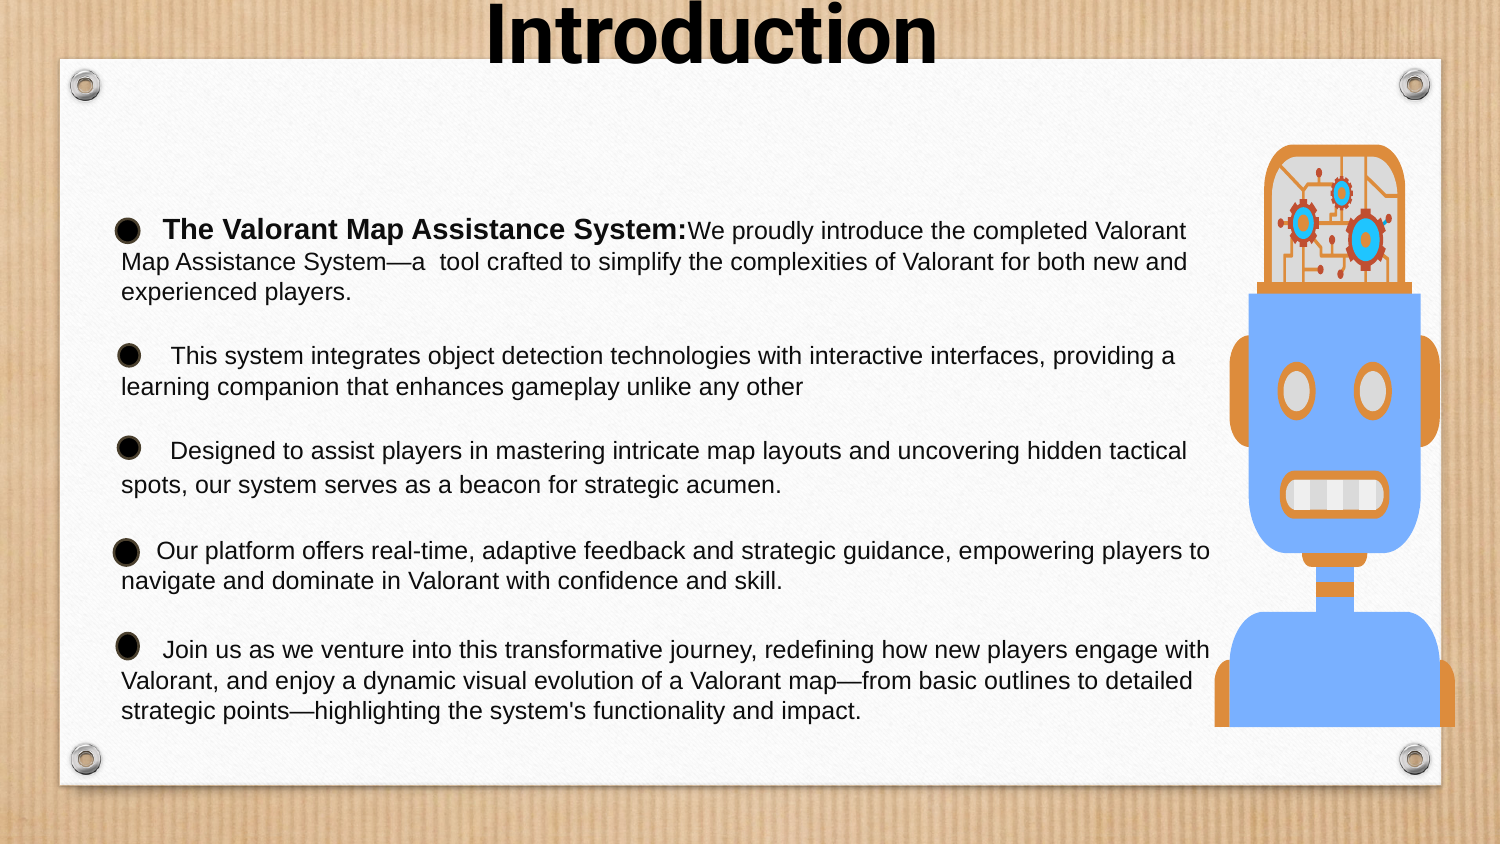

Introduction

     The Valorant Map Assistance System:We proudly introduce the completed Valorant Map Assistance System—a  tool crafted to simplify the complexities of Valorant for both new and experienced players.

      This system integrates object detection technologies with interactive interfaces, providing a learning companion that enhances gameplay unlike any other

       Designed to assist players in mastering intricate map layouts and uncovering hidden tactical spots, our system serves as a beacon for strategic acumen.

     Our platform offers real-time, adaptive feedback and strategic guidance, empowering players to navigate and dominate in Valorant with confidence and skill.

     Join us as we venture into this transformative journey, redefining how new players engage with Valorant, and enjoy a dynamic visual evolution of a Valorant map—from basic outlines to detailed strategic points—highlighting the system's functionality and impact.